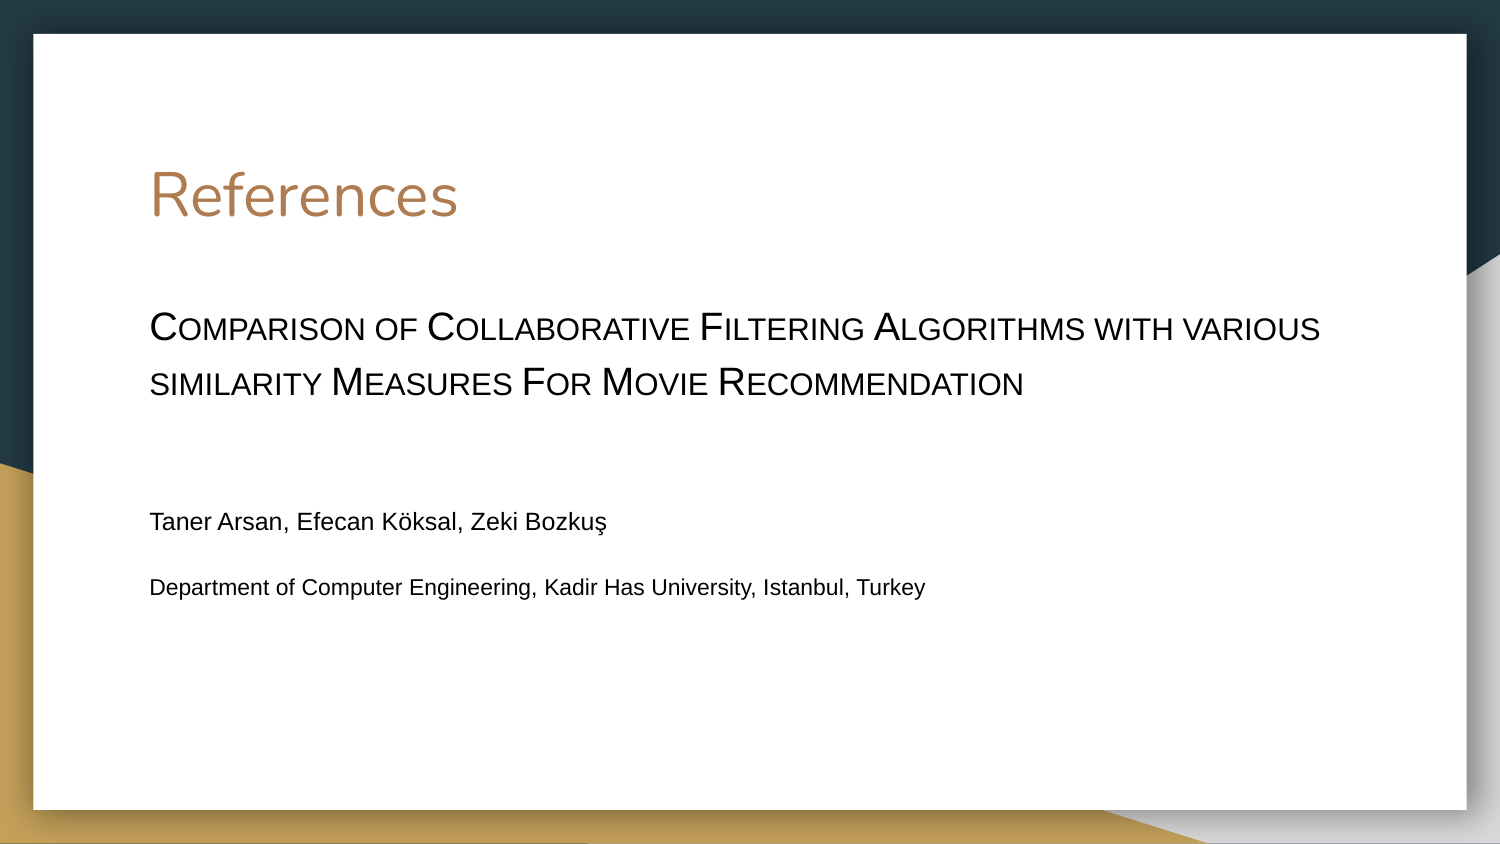

# References
COMPARISON OF COLLABORATIVE FILTERING ALGORITHMS WITH VARIOUS SIMILARITY MEASURES FOR MOVIE RECOMMENDATION

Taner Arsan, Efecan Köksal, Zeki Bozkuş
Department of Computer Engineering, Kadir Has University, Istanbul, Turkey